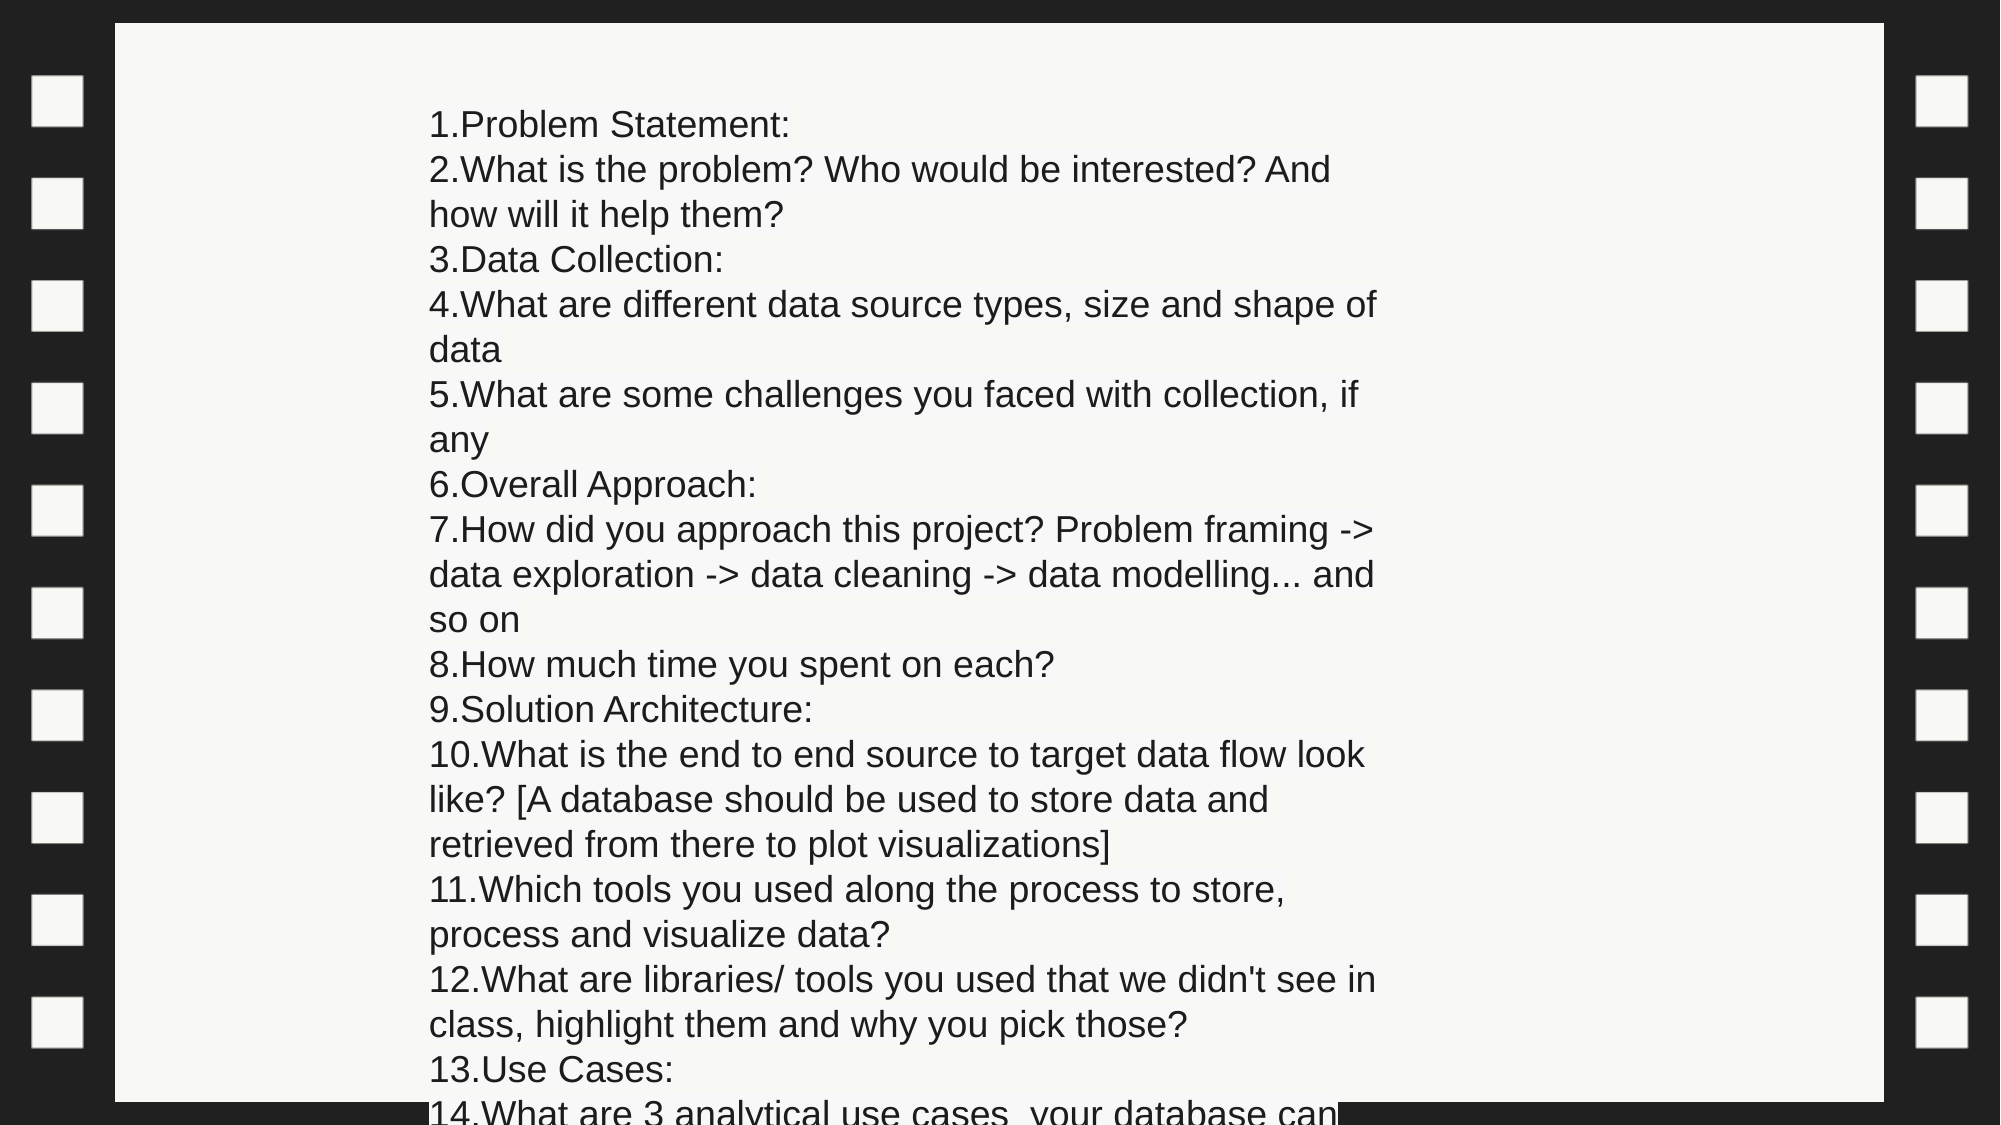

Problem Statement:
What is the problem? Who would be interested? And how will it help them?
Data Collection:
What are different data source types, size and shape of data
What are some challenges you faced with collection, if any
Overall Approach:
How did you approach this project? Problem framing -> data exploration -> data cleaning -> data modelling... and so on
How much time you spent on each?
Solution Architecture:
What is the end to end source to target data flow look like? [A database should be used to store data and retrieved from there to plot visualizations]
Which tools you used along the process to store, process and visualize data?
What are libraries/ tools you used that we didn't see in class, highlight them and why you pick those?
Use Cases:
What are 3 analytical use cases  your database can answer?
Demo: Show in jupyter notebook or as flask api that you can connect to database and retrieve data to plot simple visuals and include the visuals on your slide.
Limitations & Considerations:
What are some limitations of the data?
What are some ethical considerations around your data and analysis?
Future Work Scope:
How can your project be extended if you had more time?